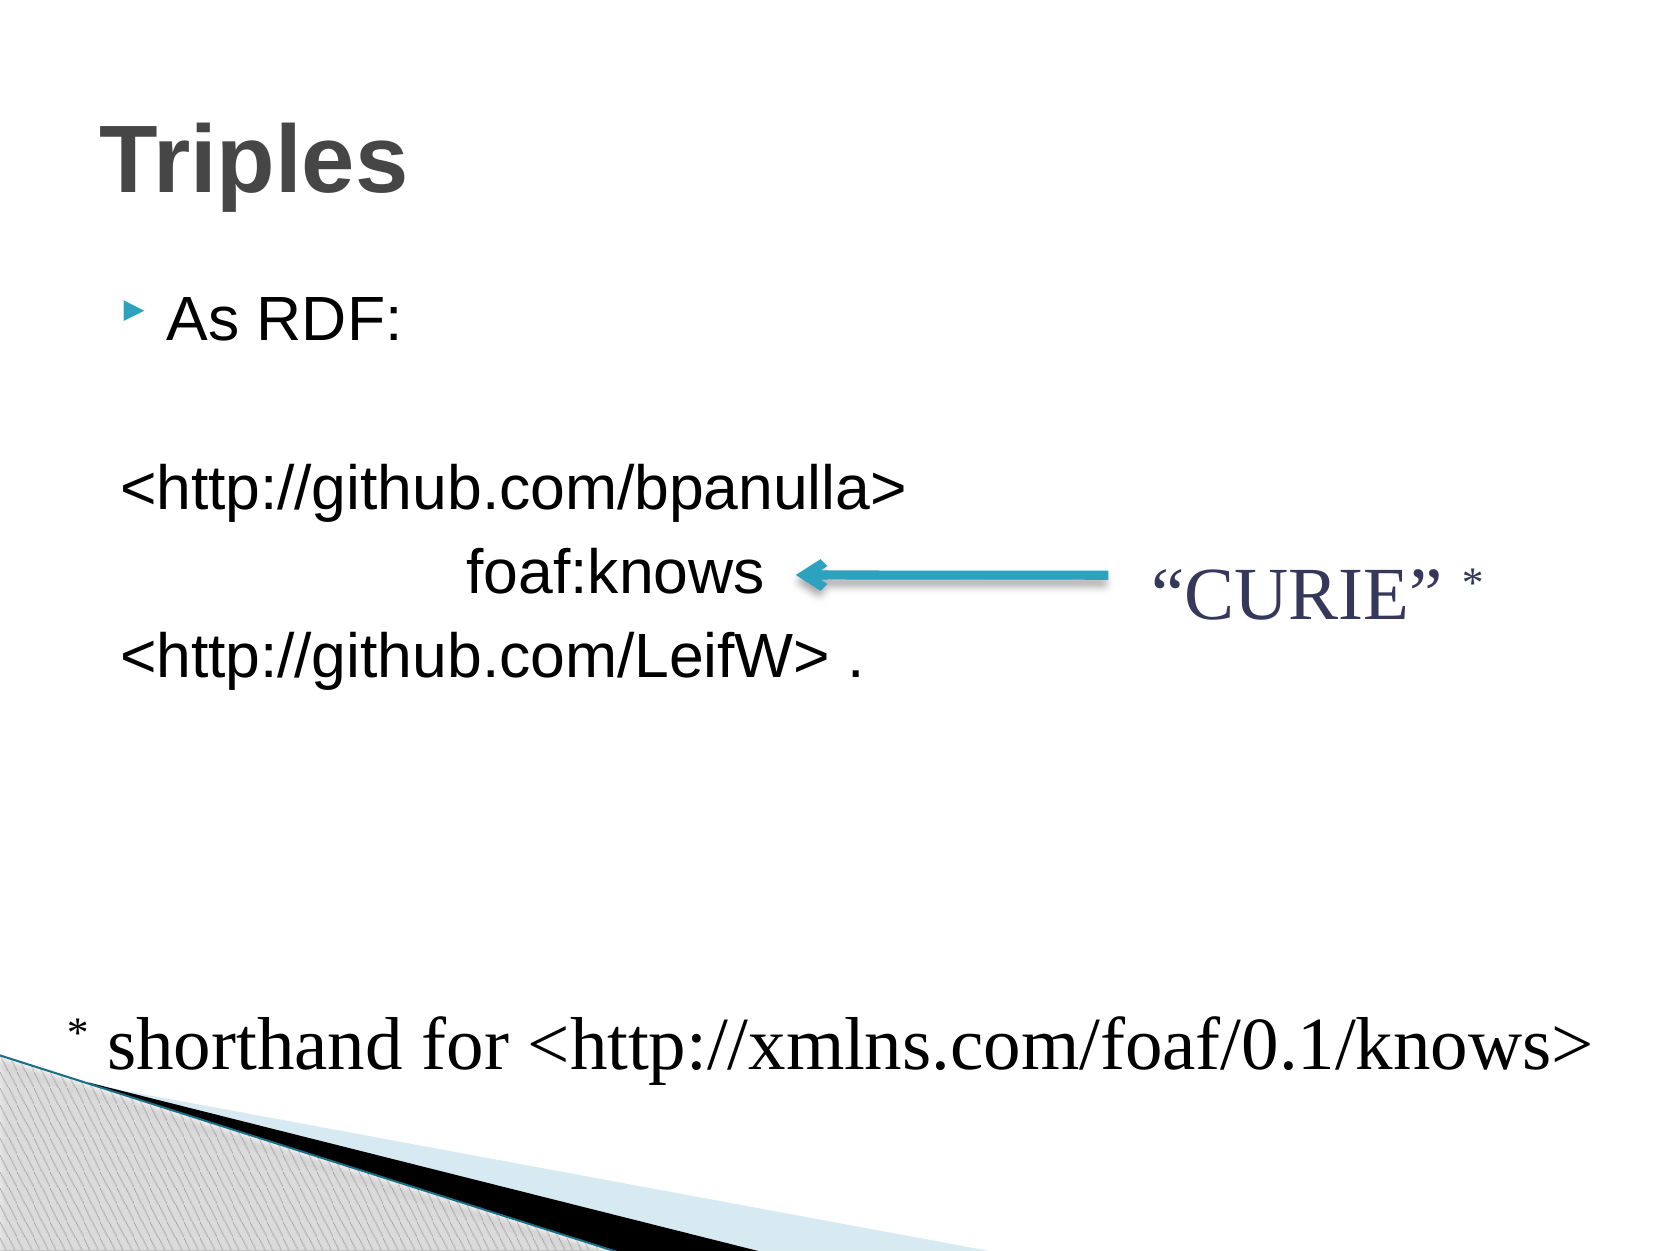

# Triples
As RDF:

<http://github.com/bpanulla>
			foaf:knows
<http://github.com/LeifW> .
“CURIE” *
 * shorthand for <http://xmlns.com/foaf/0.1/knows>